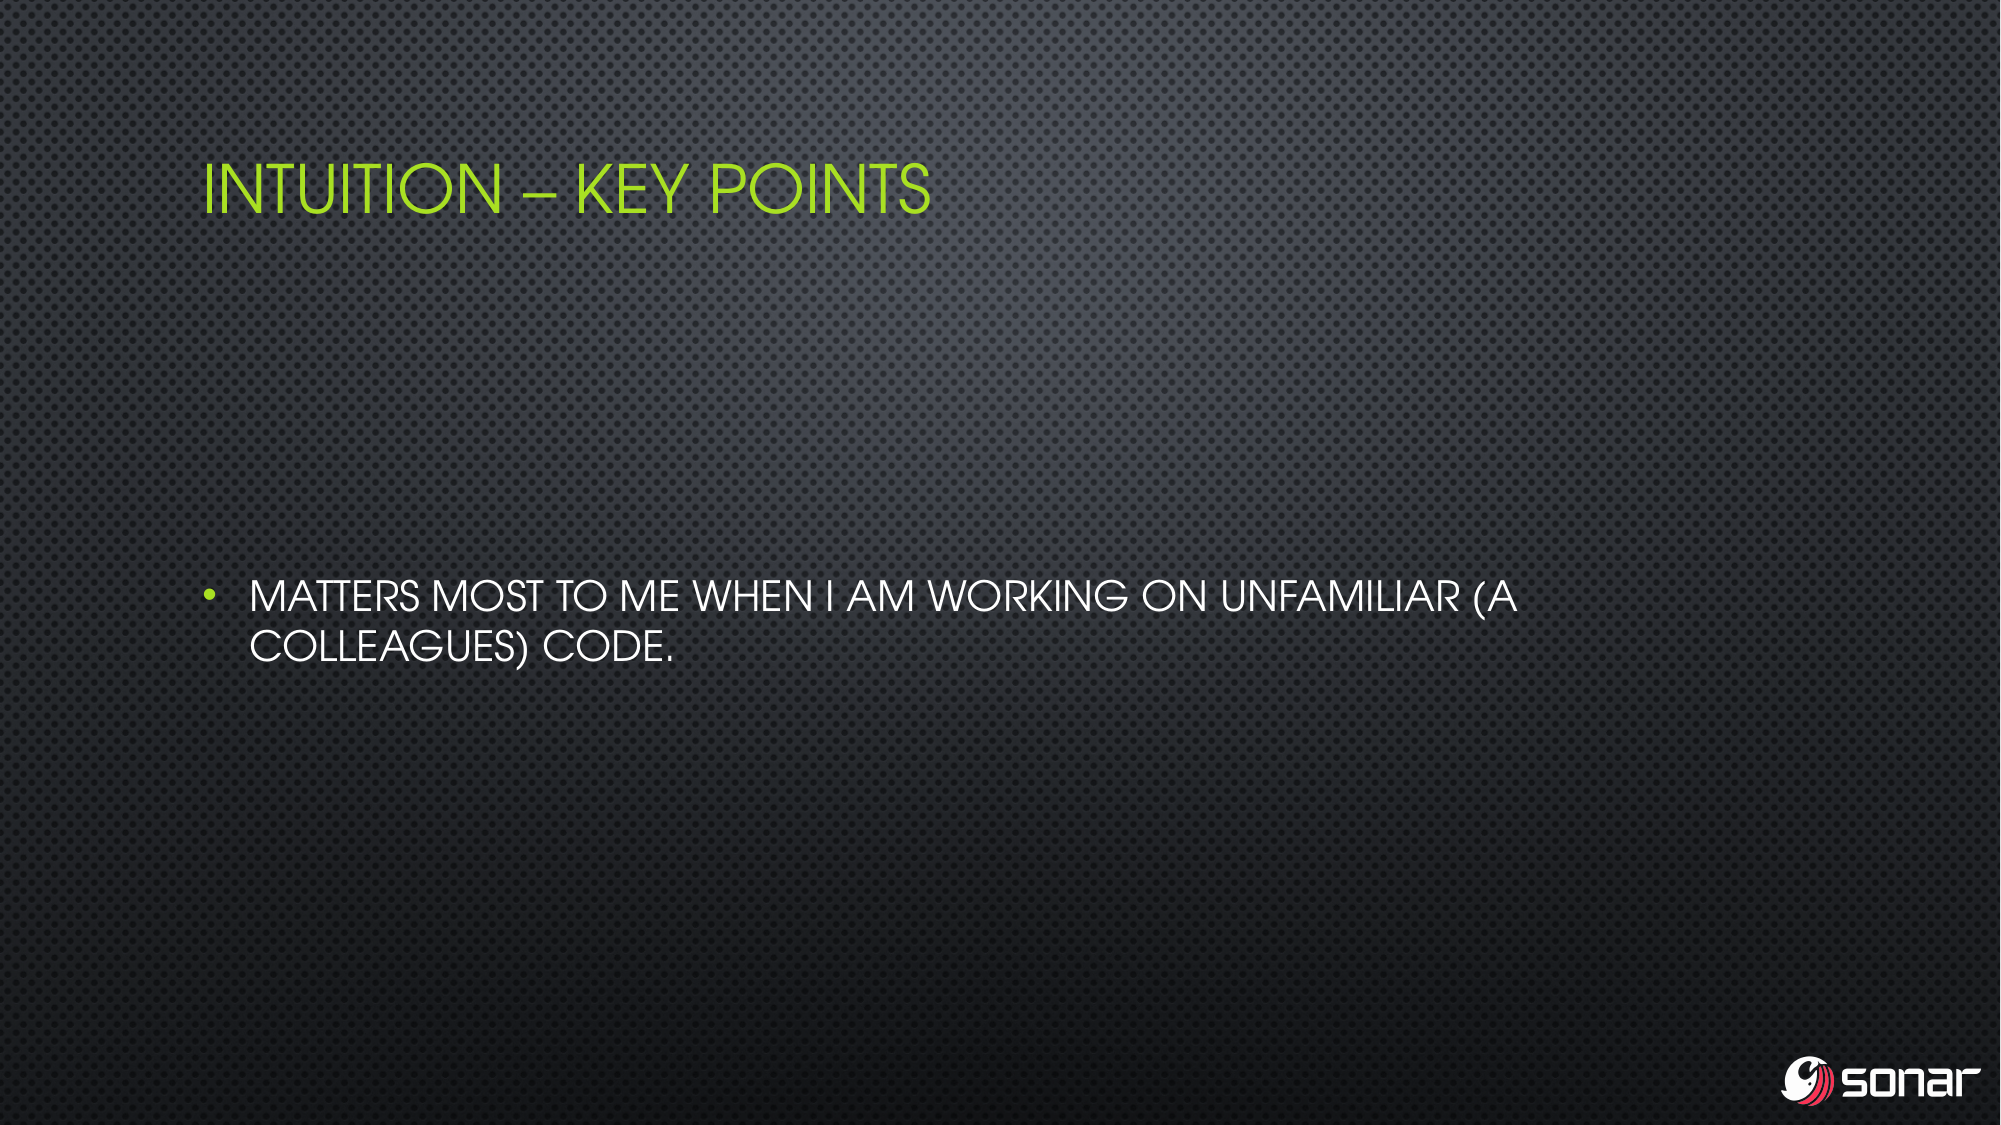

# Intuition – key points
Matters most to me when I am working on unfamiliar (a colleagues) code.